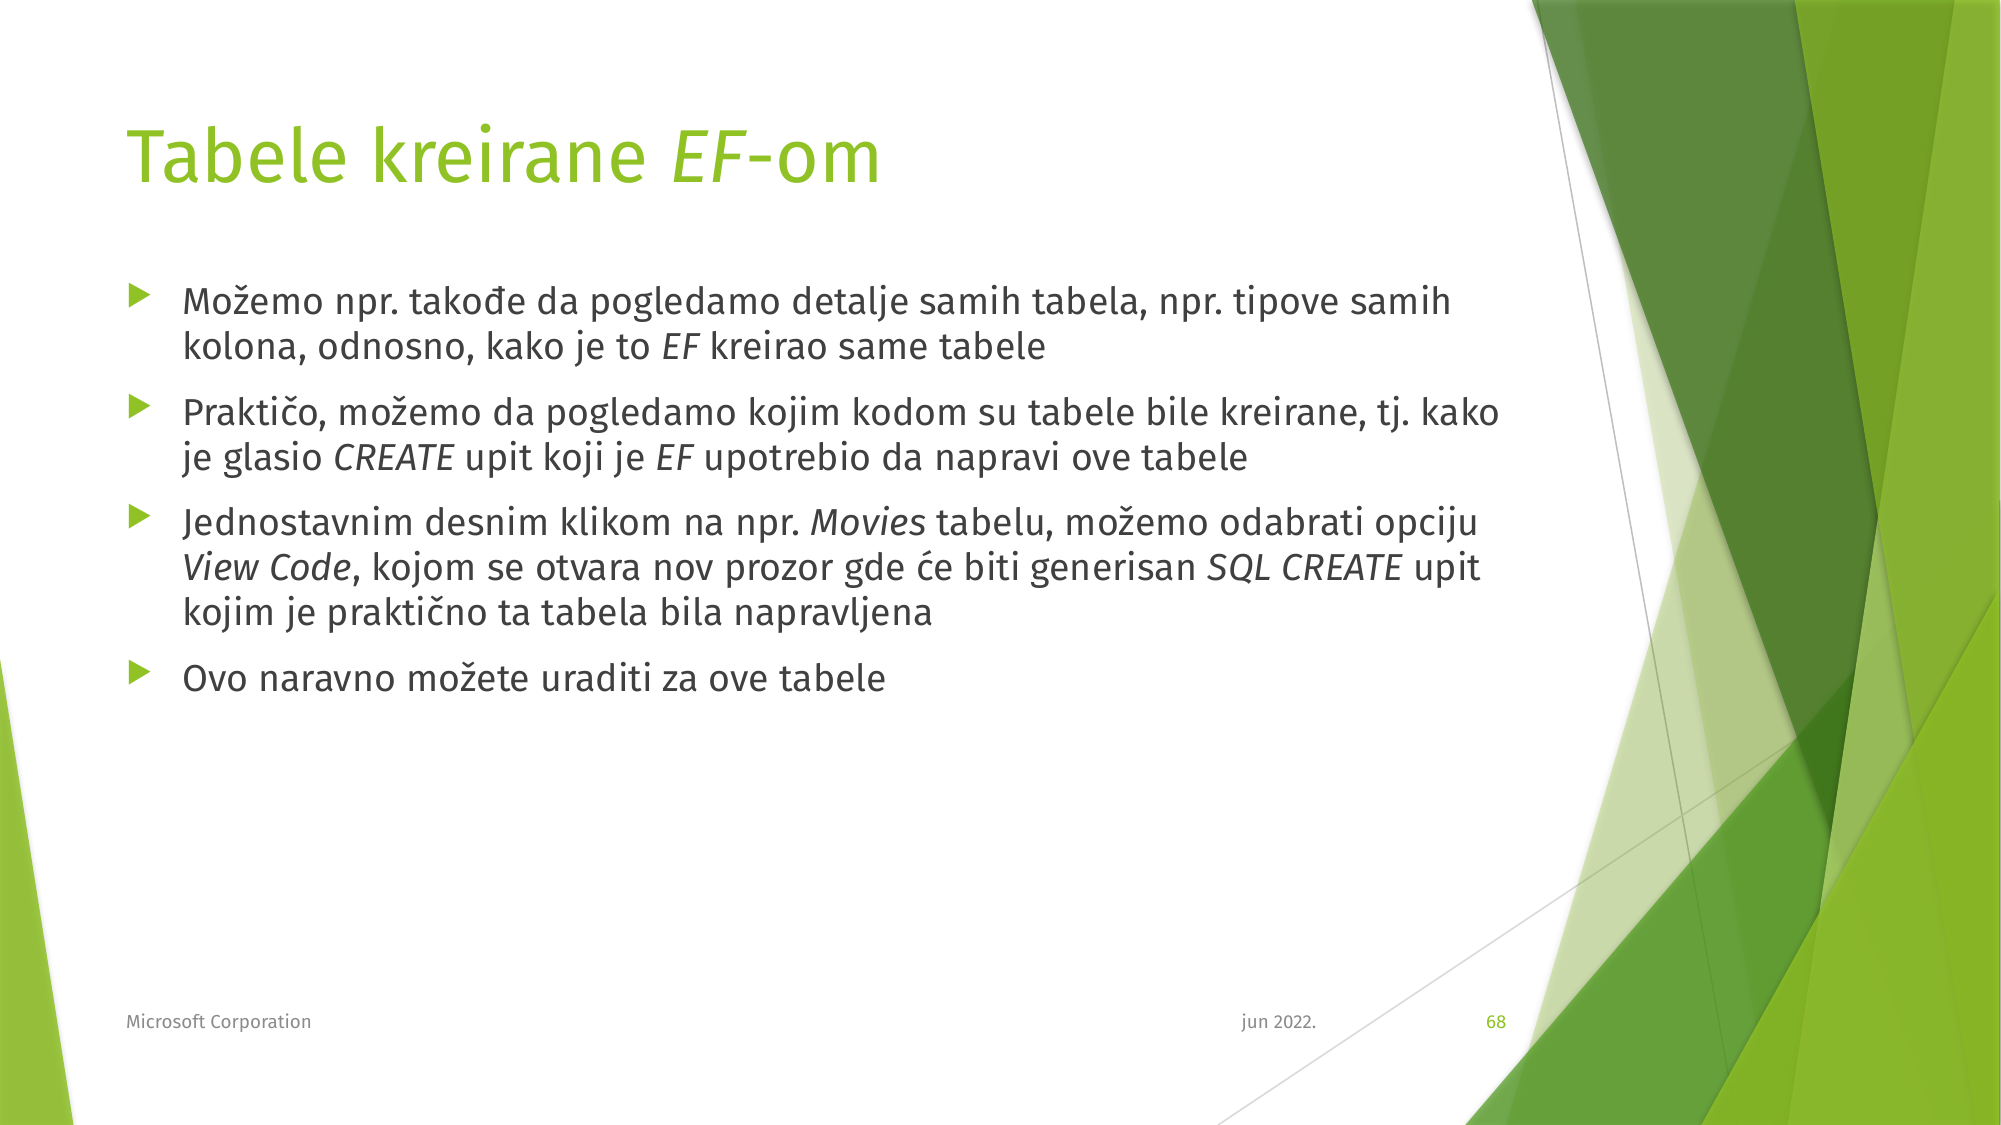

# Tabele kreirane EF-om
Možemo npr. takođe da pogledamo detalje samih tabela, npr. tipove samih kolona, odnosno, kako je to EF kreirao same tabele
Praktičo, možemo da pogledamo kojim kodom su tabele bile kreirane, tj. kako je glasio CREATE upit koji je EF upotrebio da napravi ove tabele
Jednostavnim desnim klikom na npr. Movies tabelu, možemo odabrati opciju View Code, kojom se otvara nov prozor gde će biti generisan SQL CREATE upit kojim je praktično ta tabela bila napravljena
Ovo naravno možete uraditi za ove tabele
Microsoft Corporation
jun 2022.
68